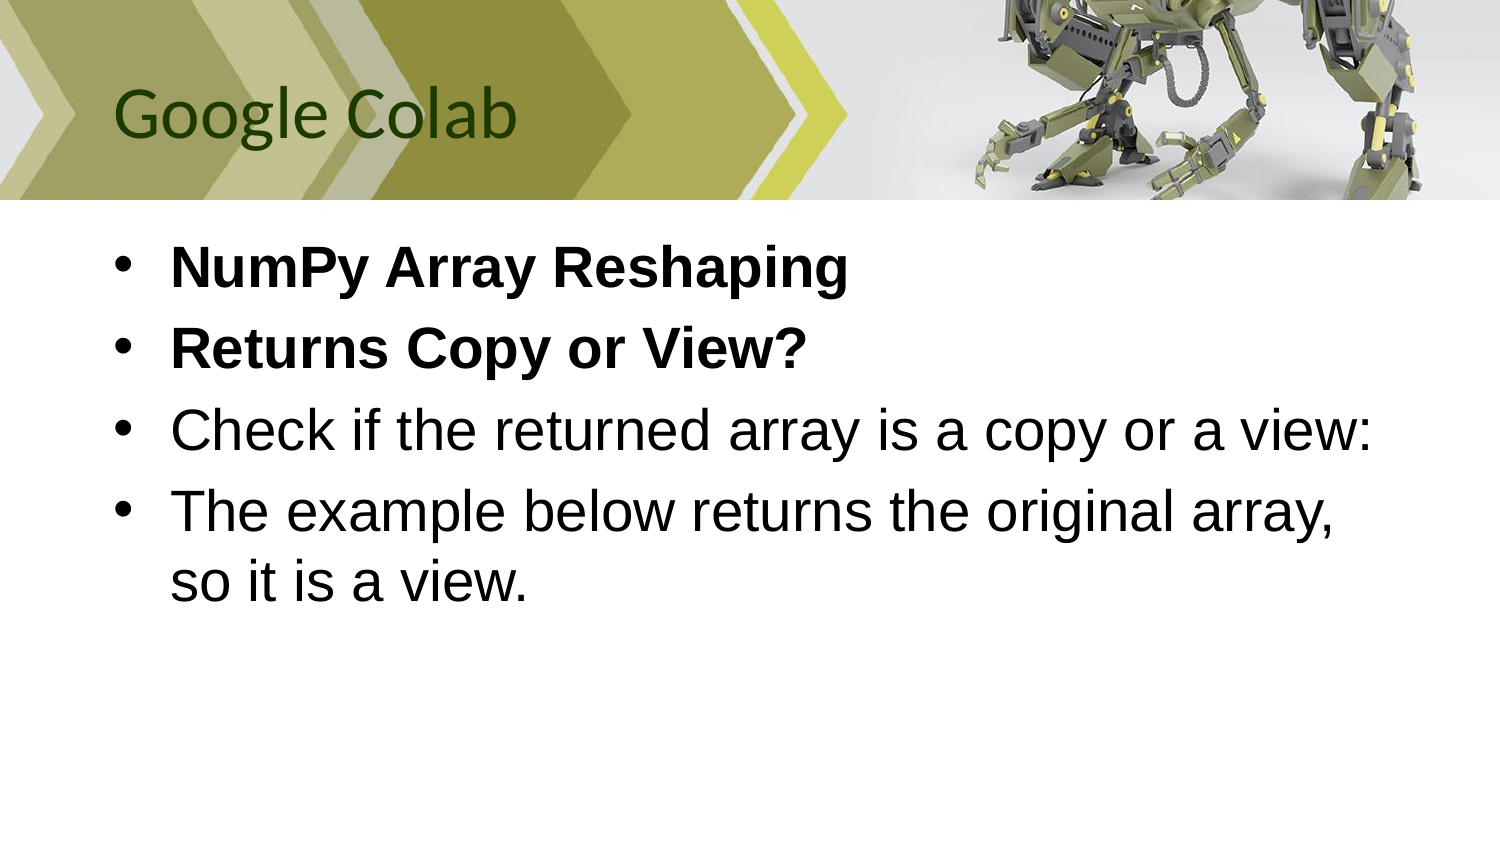

# Google Colab
NumPy Array Reshaping
Returns Copy or View?
Check if the returned array is a copy or a view:
The example below returns the original array, so it is a view.